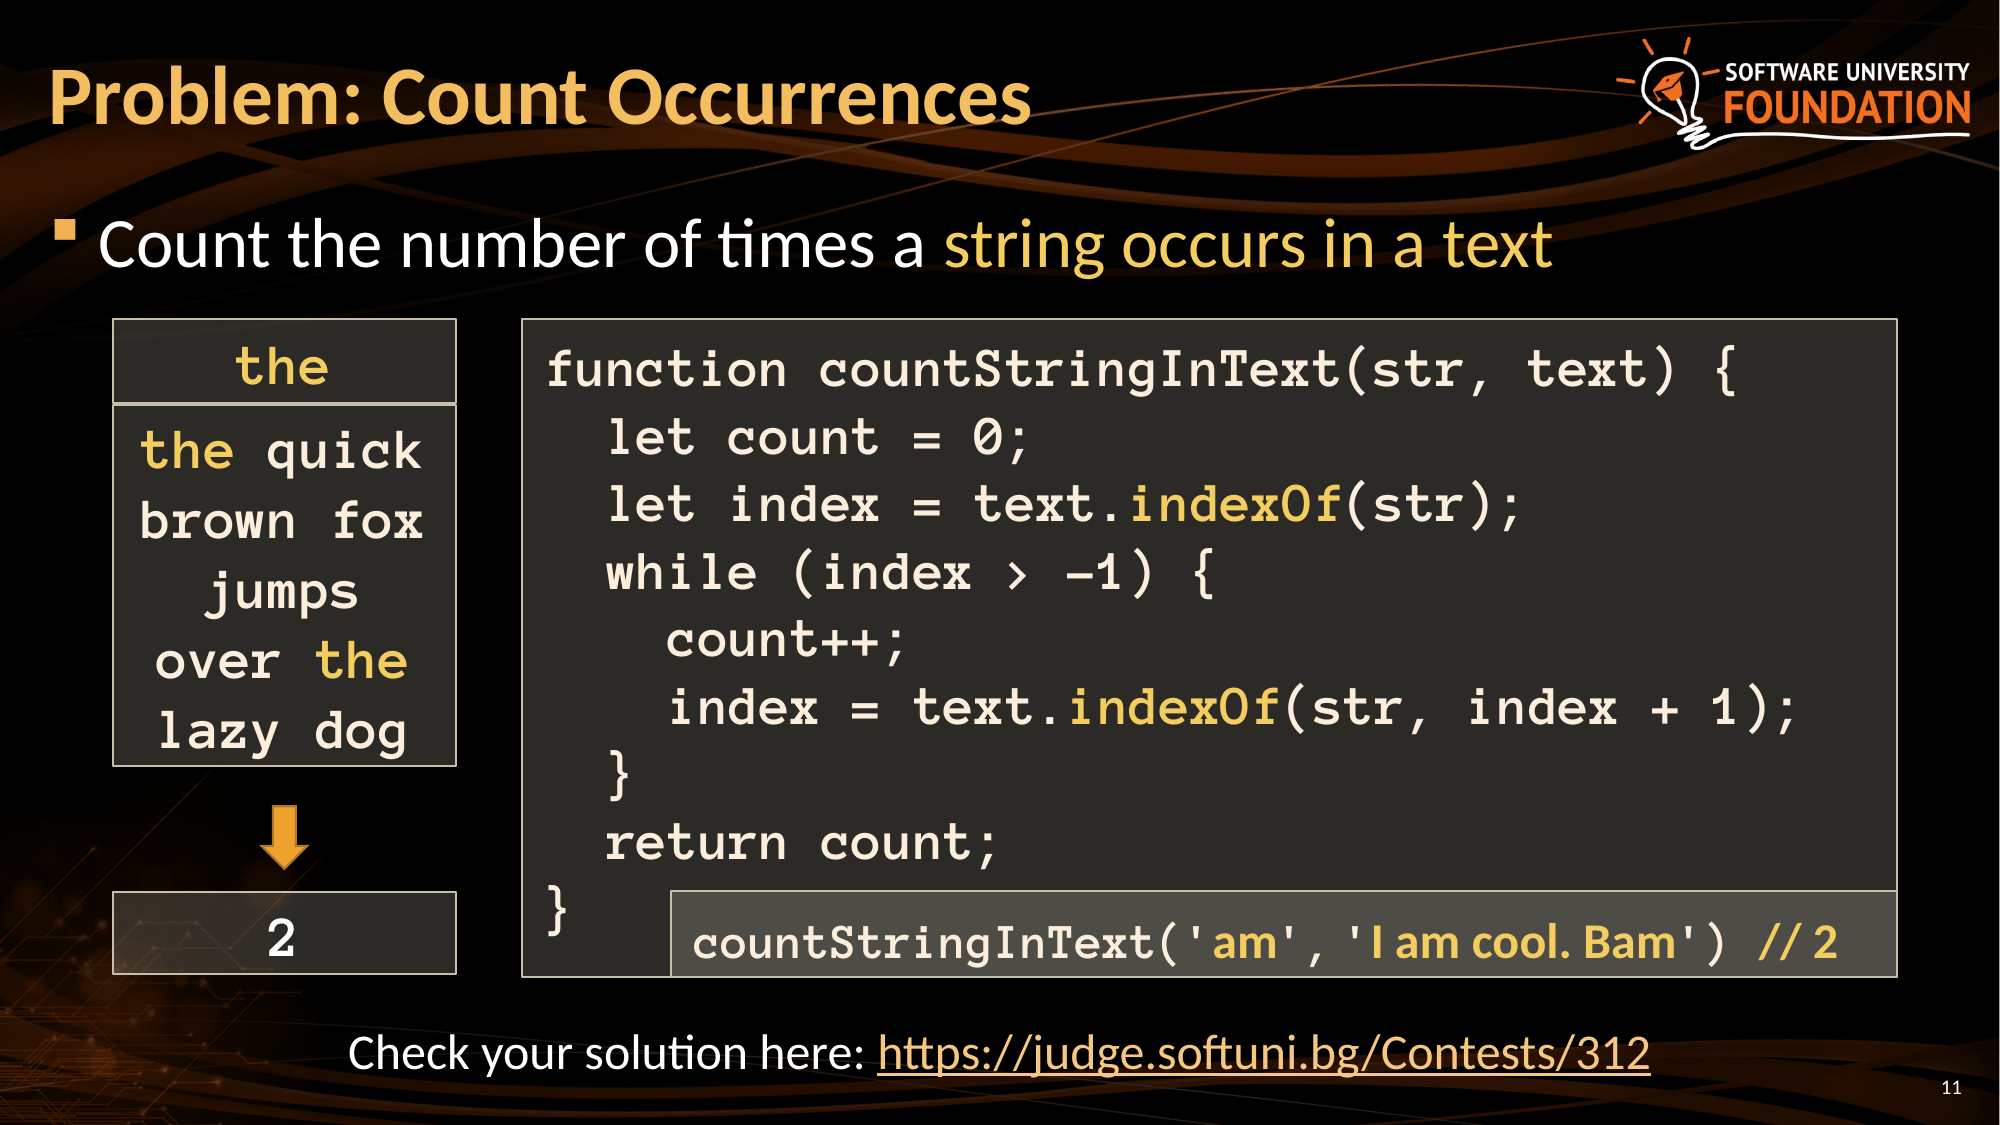

# Problem: Count Occurrences
Count the number of times a string occurs in a text
the
function countStringInText(str, text) {
  let count = 0;
  let index = text.indexOf(str);
  while (index > -1) {
    count++;
    index = text.indexOf(str, index + 1);
  }
  return count;
}
the quick brown fox jumps over the lazy dog

countStringInText('am', 'I am cool. Bam') // 2
2
Check your solution here: https://judge.softuni.bg/Contests/312
11